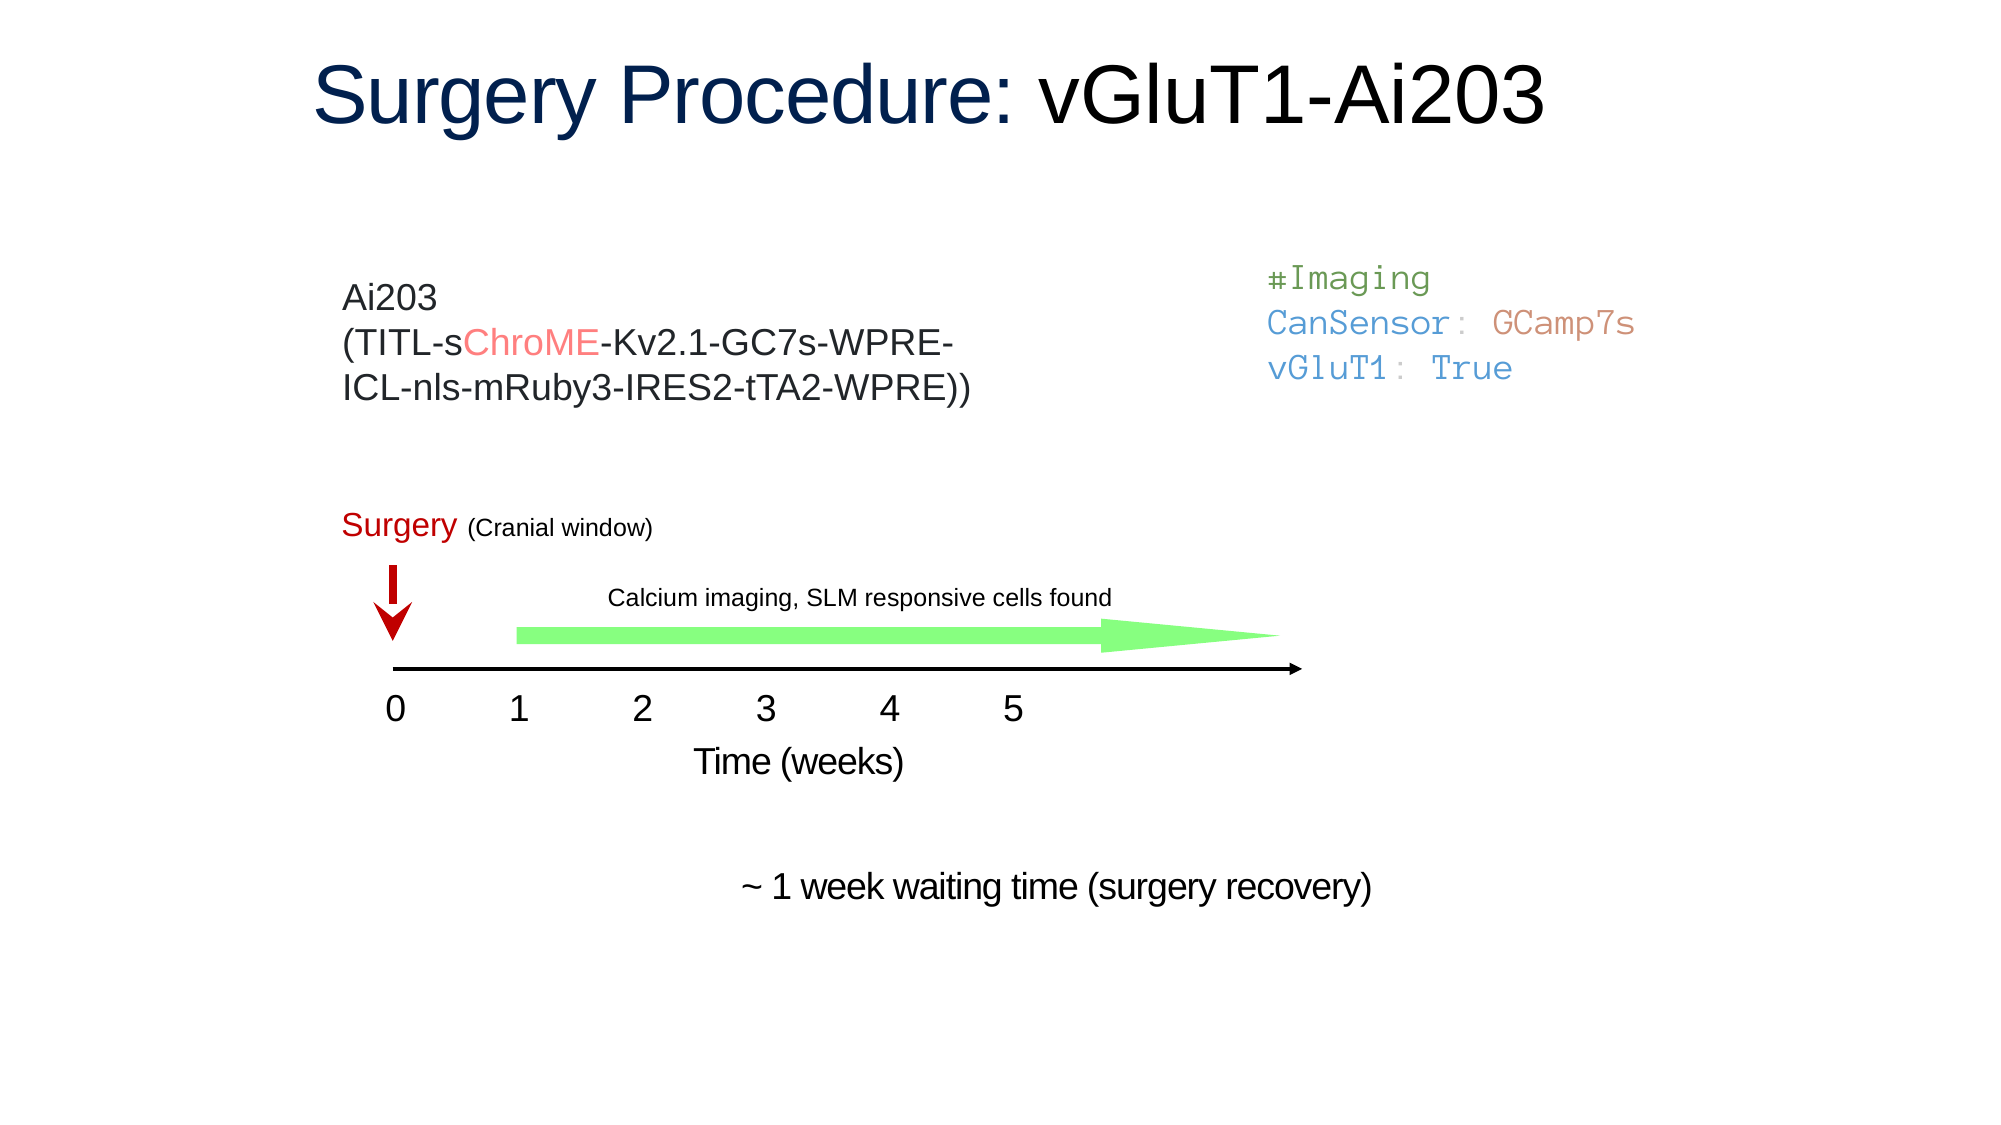

# Surgery Procedure: vGluT1-Ai203
#Imaging
CanSensor: GCamp7s
vGluT1: True

Ai203
(TITL-sChroME-Kv2.1-GC7s-WPRE-ICL-nls-mRuby3-IRES2-tTA2-WPRE))
Surgery (Cranial window)
Calcium imaging, SLM responsive cells found
0           1           2           3           4           5

Time (weeks)
~ 1 week waiting time (surgery recovery)